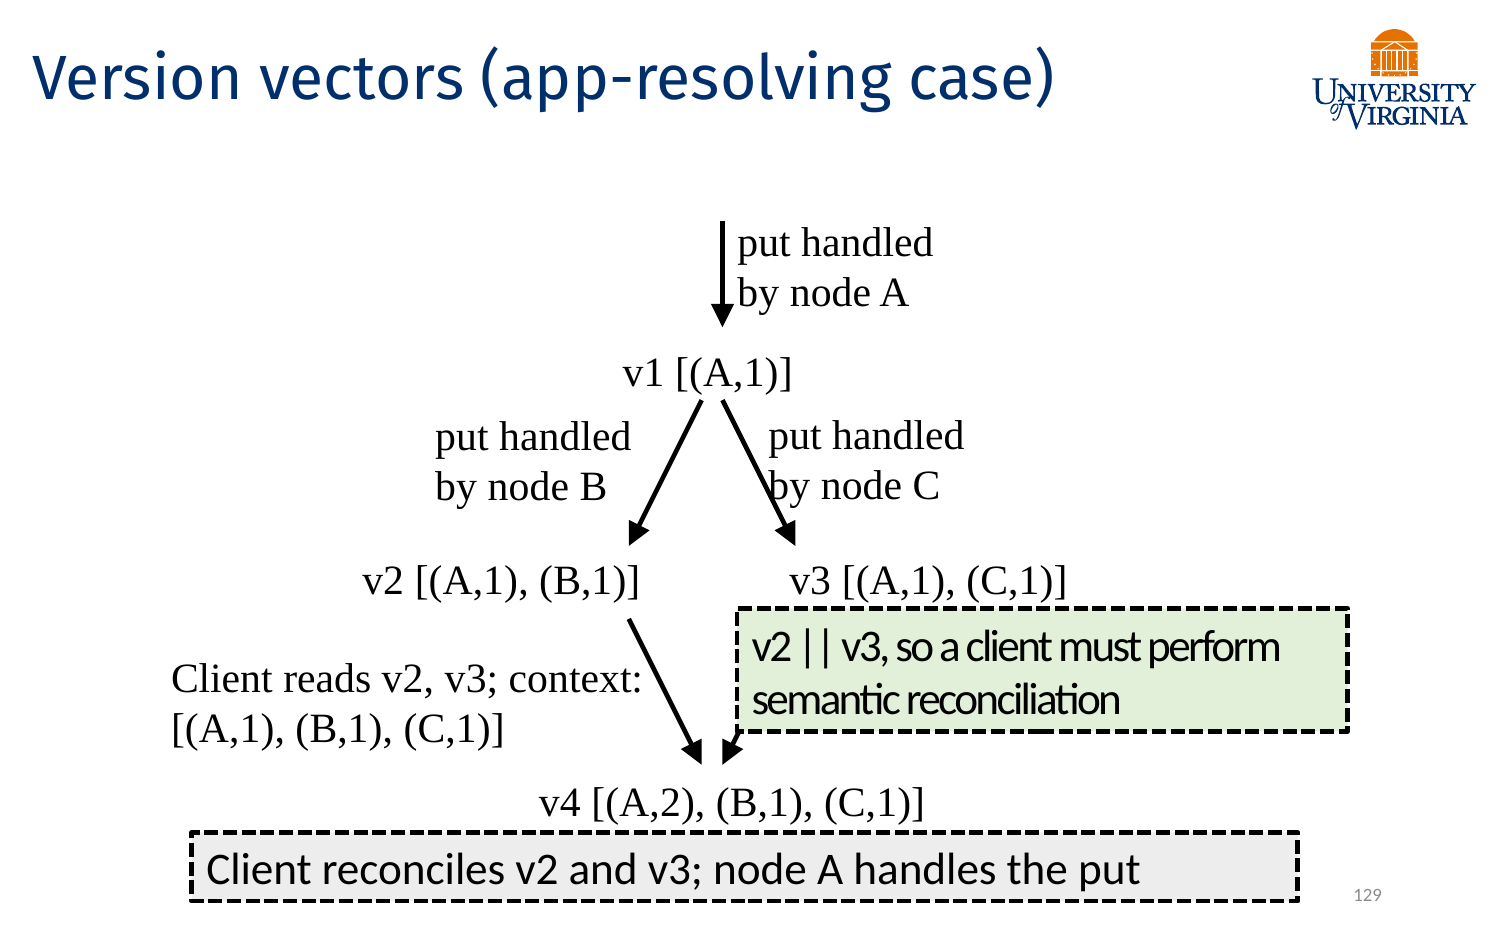

# Version vectors (app-resolving case)
put handled by node A
v1 [(A,1)]
put handled by node C
v3 [(A,1), (C,1)]
put handled by node B
v2 [(A,1), (B,1)]
v2 || v3, so a client must perform semantic reconciliation
Client reads v2, v3; context: [(A,1), (B,1), (C,1)]
v4 [(A,2), (B,1), (C,1)]
Client reconciles v2 and v3; node A handles the put
129